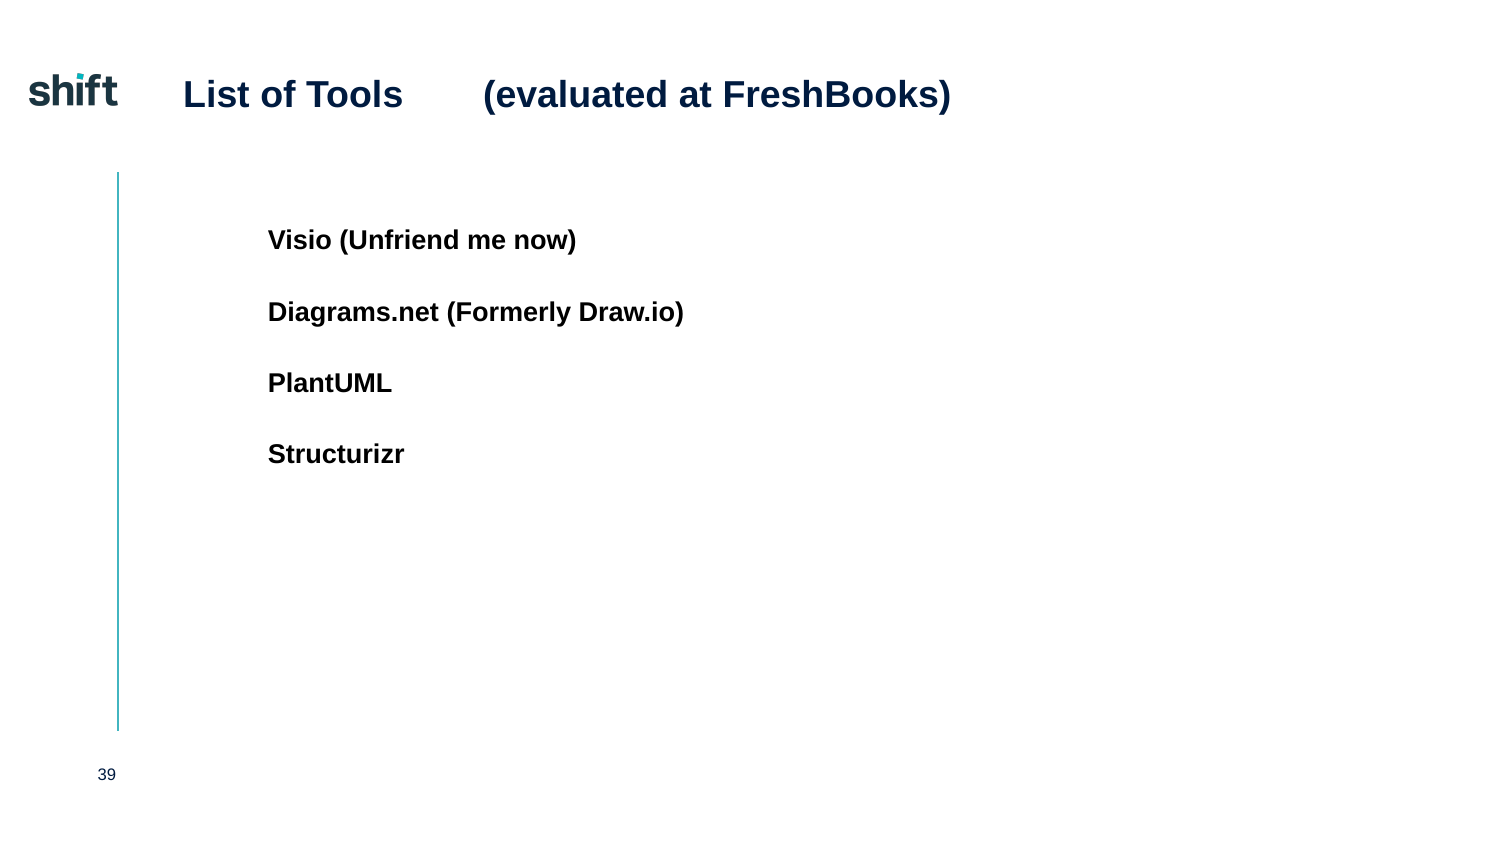

# List of Tools	(evaluated at FreshBooks)

	Visio (Unfriend me now)

	Diagrams.net (Formerly Draw.io)

	PlantUML

	Structurizr